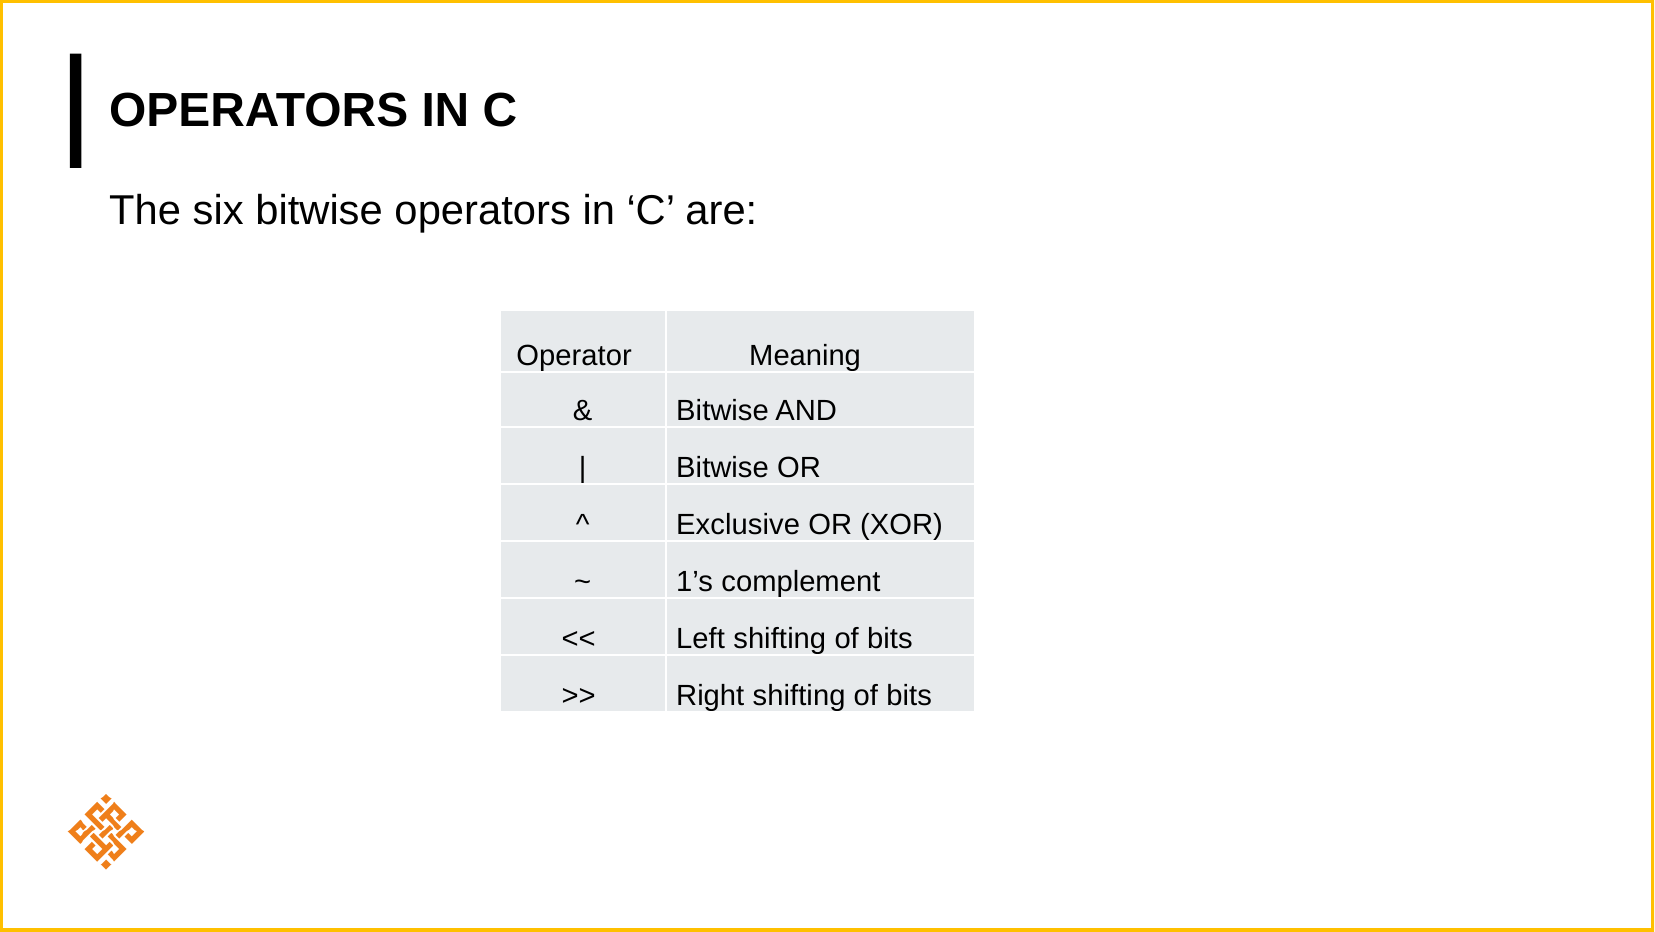

# Operators in c
The six bitwise operators in ‘C’ are:

| Operator | Meaning |
| --- | --- |
| & | Bitwise AND |
| | | Bitwise OR |
| ^ | Exclusive OR (XOR) |
| ~ | 1’s complement |
| << | Left shifting of bits |
| >> | Right shifting of bits |